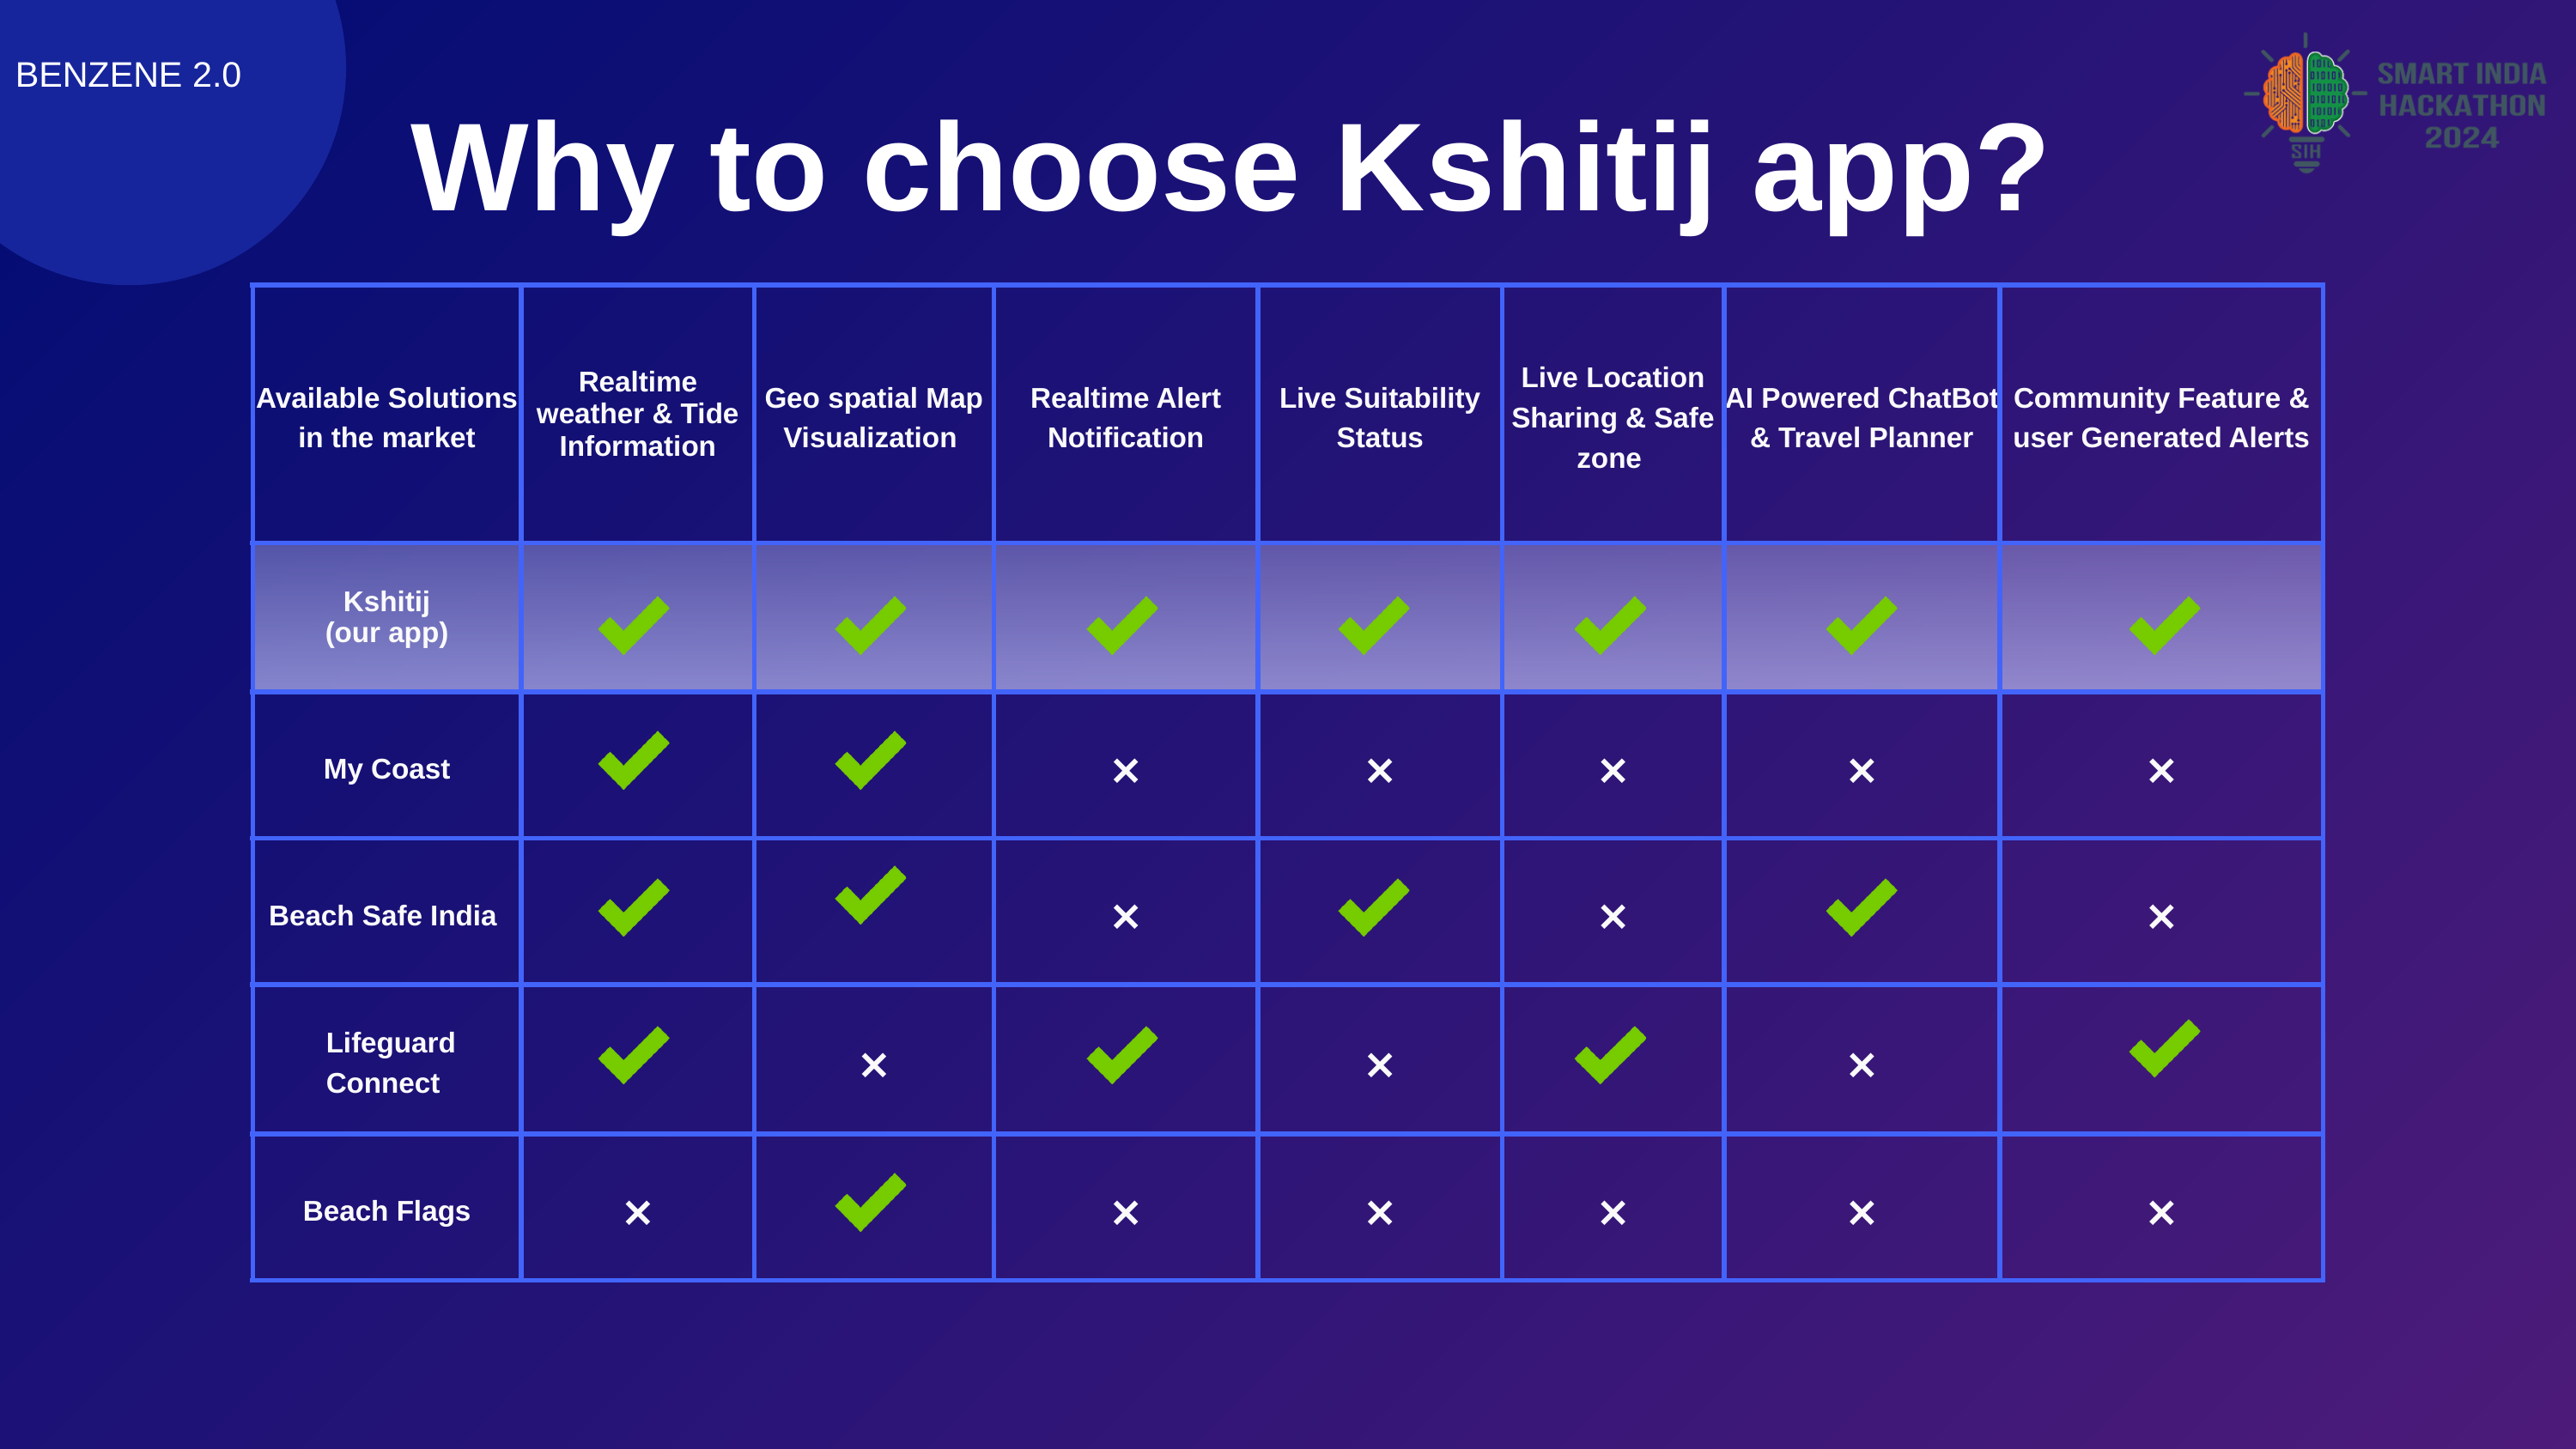

BENZENE 2.0

Why to choose Kshitij app?
| Available Solutions in the market | Realtime weather & Tide Information | Geo spatial Map Visualization | Realtime Alert Notification | Live Suitability Status | Live Location Sharing & Safe zone | AI Powered ChatBot & Travel Planner | Community Feature & user Generated Alerts |
| --- | --- | --- | --- | --- | --- | --- | --- |
| Kshitij (our app) |  |  |  |  |  |  |  |
| My Coast |  |  | ❌ | ❌ | ❌ | ❌ | ❌ |
| Beach Safe India |  |  | ❌ |  | ❌ |  | ❌ |
| Lifeguard Connect |  | ❌ |  | ❌ |  | ❌ |  |
| Beach Flags | ❌ |  | ❌ | ❌ | ❌ | ❌ | ❌ |